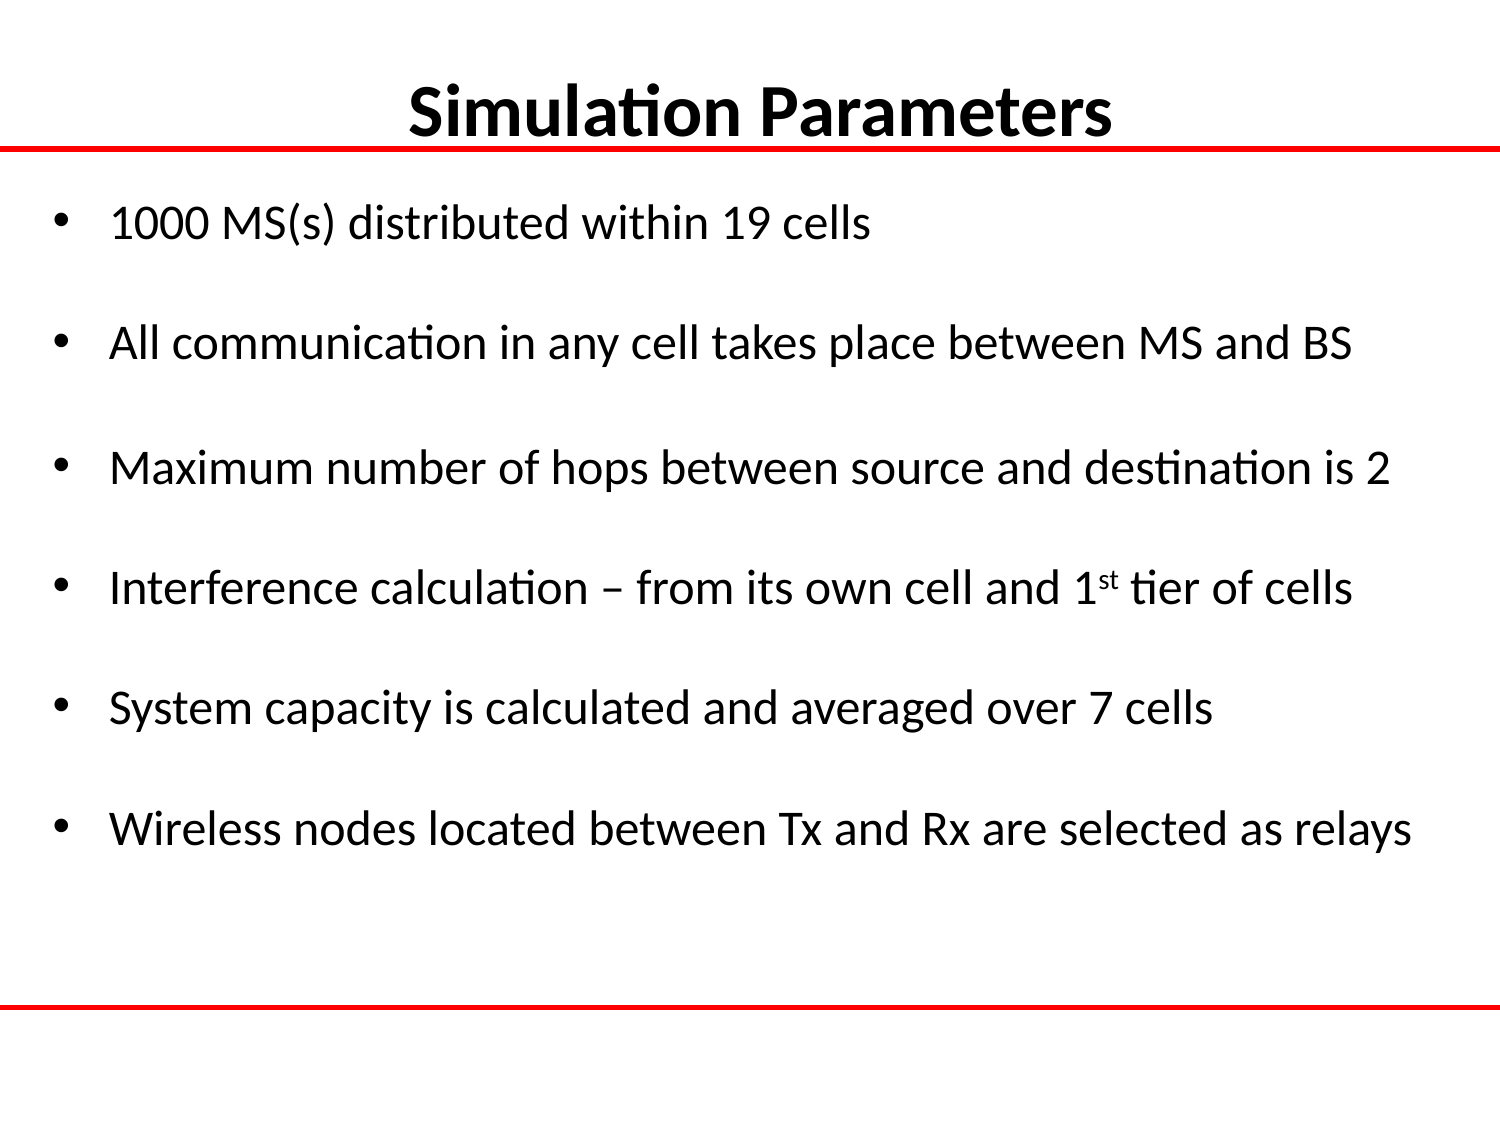

Simulation Parameters
1000 MS(s) distributed within 19 cells

All communication in any cell takes place between MS and BS

Maximum number of hops between source and destination is 2

Interference calculation – from its own cell and 1st tier of cells

System capacity is calculated and averaged over 7 cells

Wireless nodes located between Tx and Rx are selected as relays